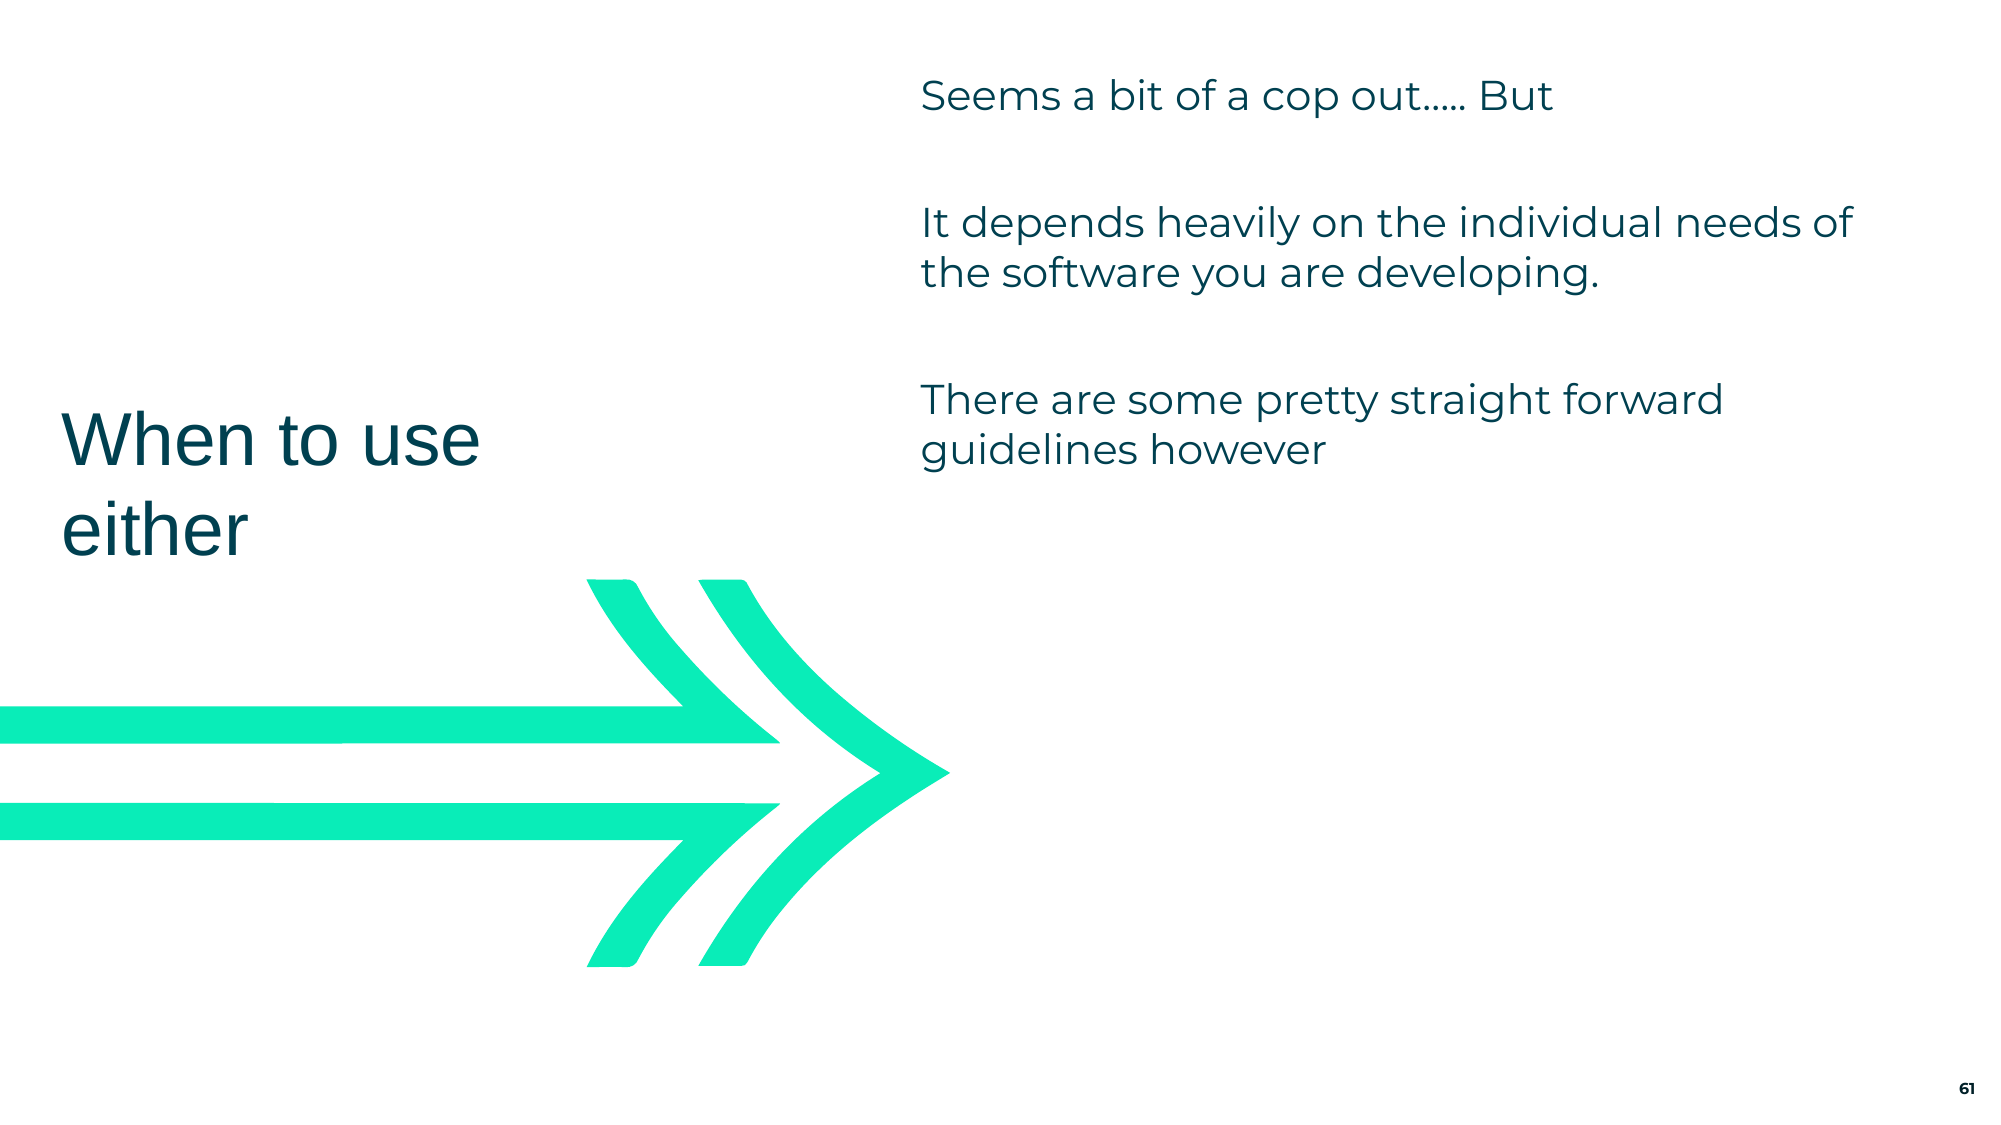

Seems a bit of a cop out….. But

It depends heavily on the individual needs of the software you are developing.

There are some pretty straight forward guidelines however

When to use either
61